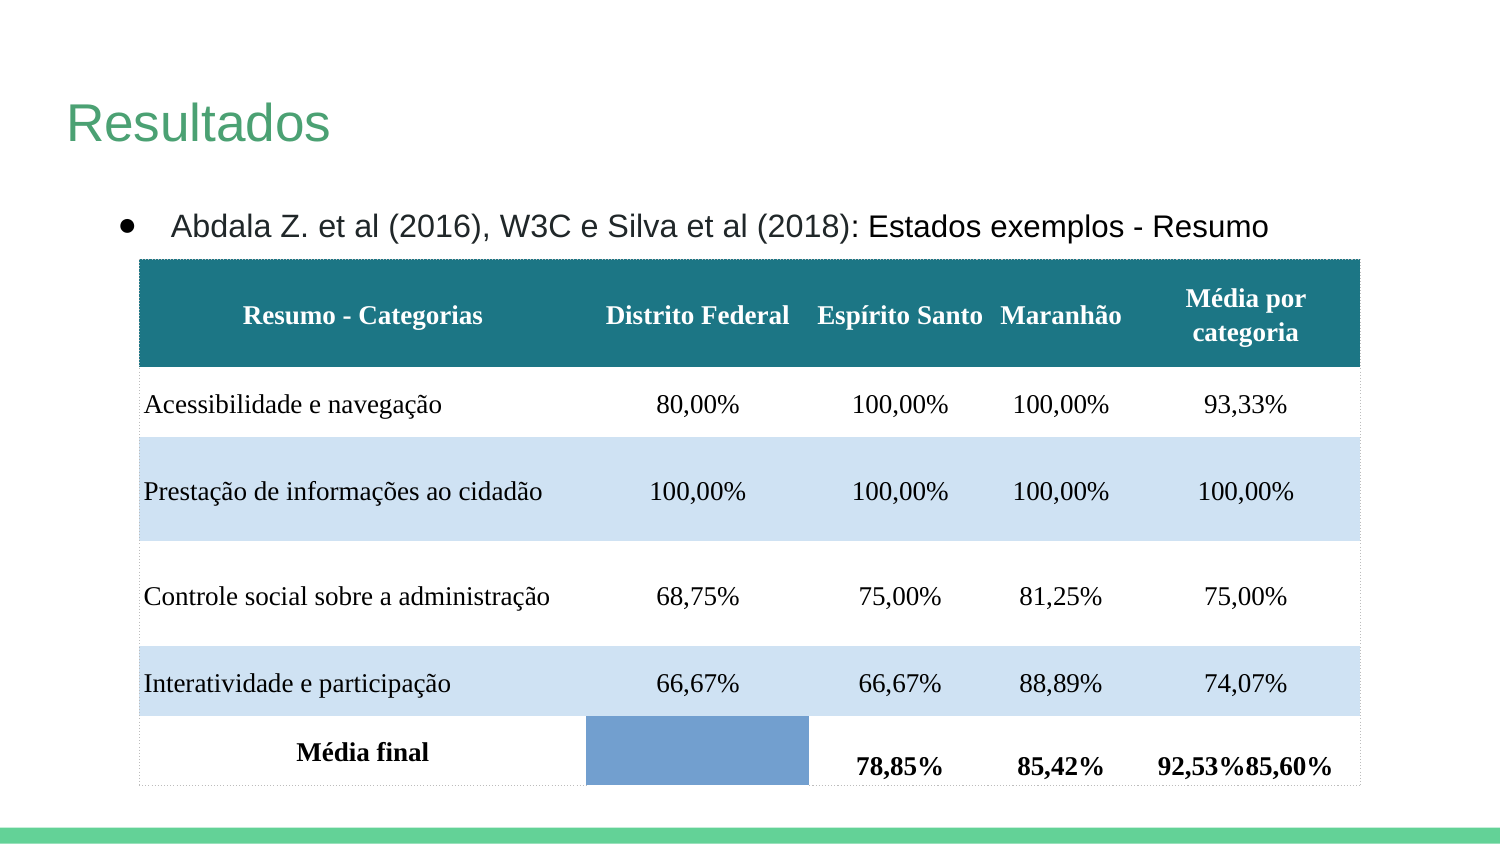

# Resultados
Abdala Z. et al (2016), W3C e Silva et al (2018): Estados exemplos - Resumo
| Resumo - Categorias |  | Distrito Federal | Espírito Santo | Maranhão | Média por categoria |
| --- | --- | --- | --- | --- | --- |
| Acessibilidade e navegação |  | 80,00% | 100,00% | 100,00% | 93,33% |
| Prestação de informações ao cidadão |  | 100,00% | 100,00% | 100,00% | 100,00% |
| Controle social sobre a administração |  | 68,75% | 75,00% | 81,25% | 75,00% |
| Interatividade e participação |  | 66,67% | 66,67% | 88,89% | 74,07% |
| Média final |  | 78,85% | 85,42% | 92,53% | 85,60% |